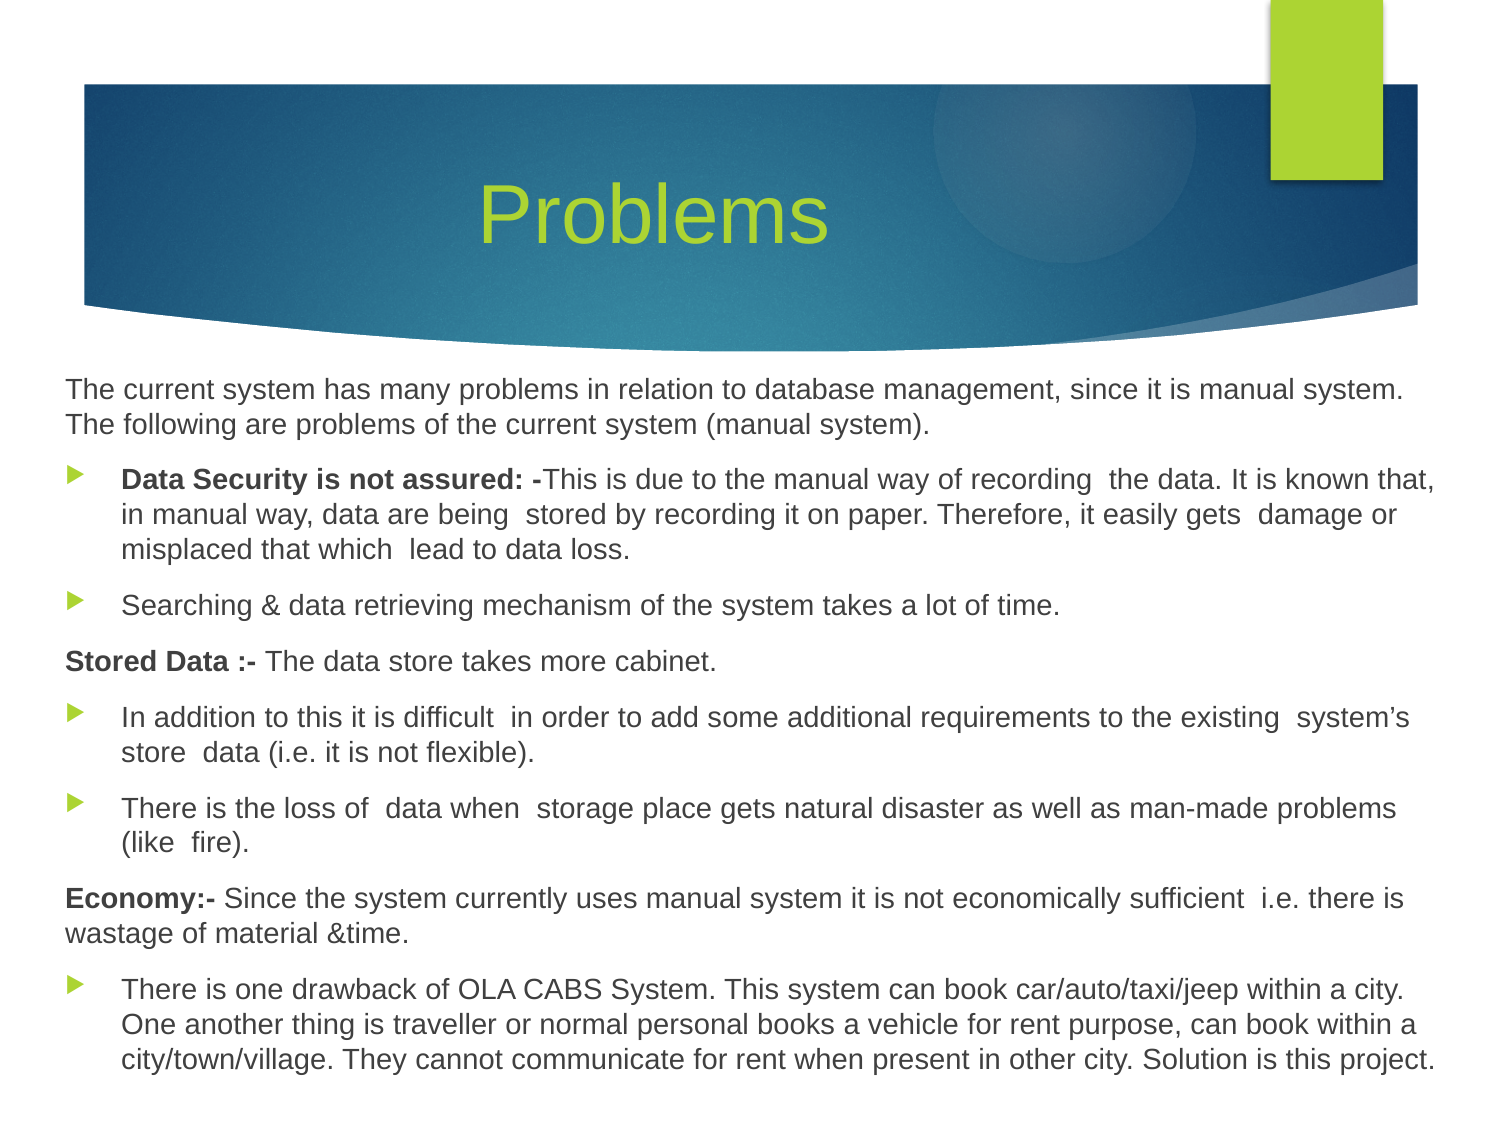

# Problems
The current system has many problems in relation to database management, since it is manual system. The following are problems of the current system (manual system).
Data Security is not assured: -This is due to the manual way of recording  the data. It is known that, in manual way, data are being  stored by recording it on paper. Therefore, it easily gets  damage or misplaced that which  lead to data loss.
Searching & data retrieving mechanism of the system takes a lot of time.
Stored Data :- The data store takes more cabinet.
In addition to this it is difficult  in order to add some additional requirements to the existing  system’s store  data (i.e. it is not flexible).
There is the loss of  data when  storage place gets natural disaster as well as man-made problems (like  fire).
Economy:- Since the system currently uses manual system it is not economically sufficient  i.e. there is wastage of material &time.
There is one drawback of OLA CABS System. This system can book car/auto/taxi/jeep within a city. One another thing is traveller or normal personal books a vehicle for rent purpose, can book within a city/town/village. They cannot communicate for rent when present in other city. Solution is this project.